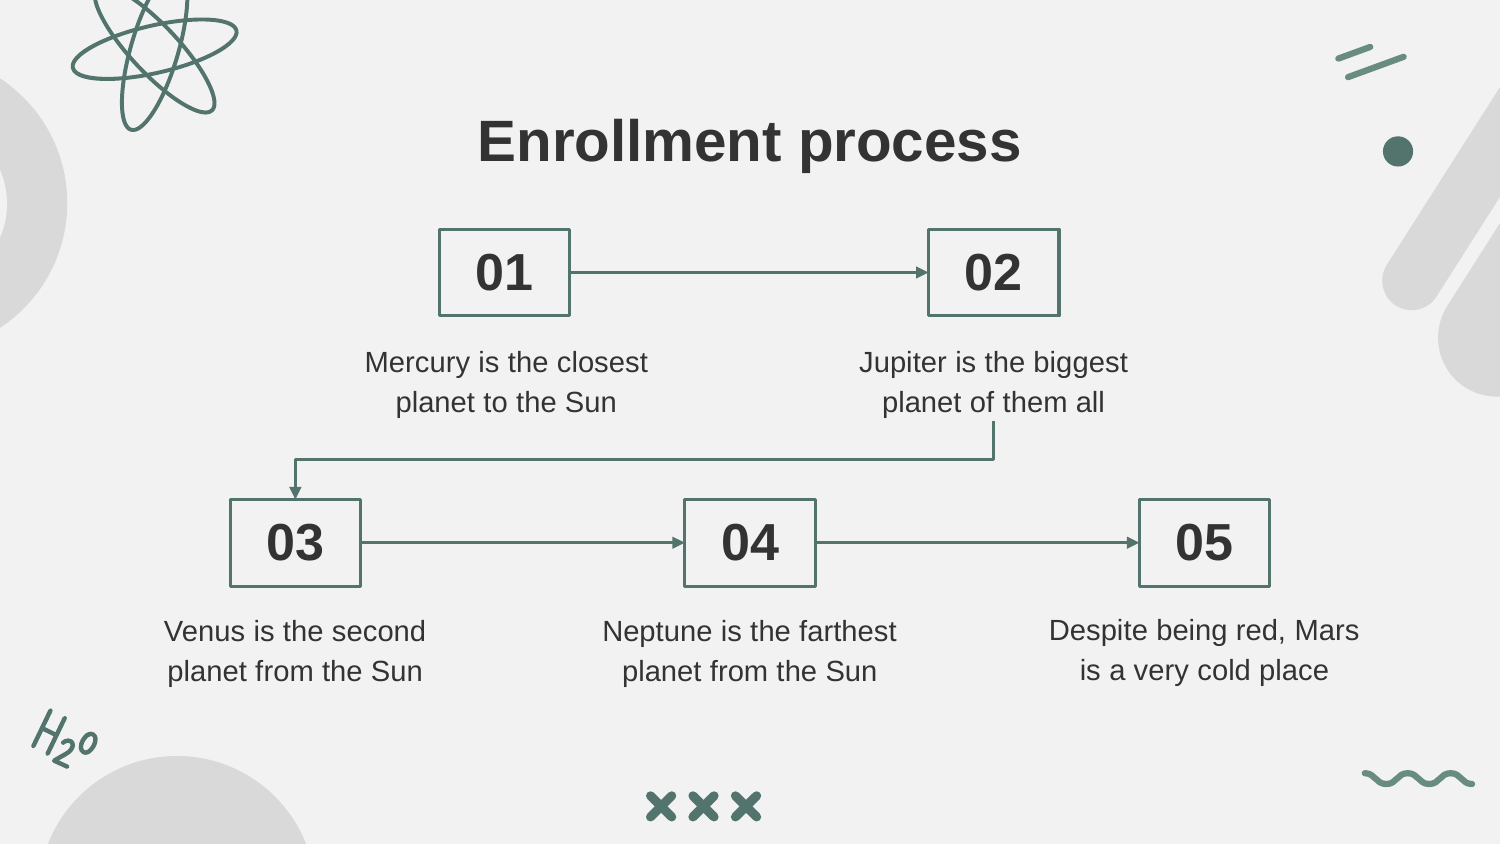

# Enrollment process
01
02
Mercury is the closest planet to the Sun
Jupiter is the biggest planet of them all
03
04
05
Despite being red, Mars is a very cold place
Venus is the second planet from the Sun
Neptune is the farthest planet from the Sun